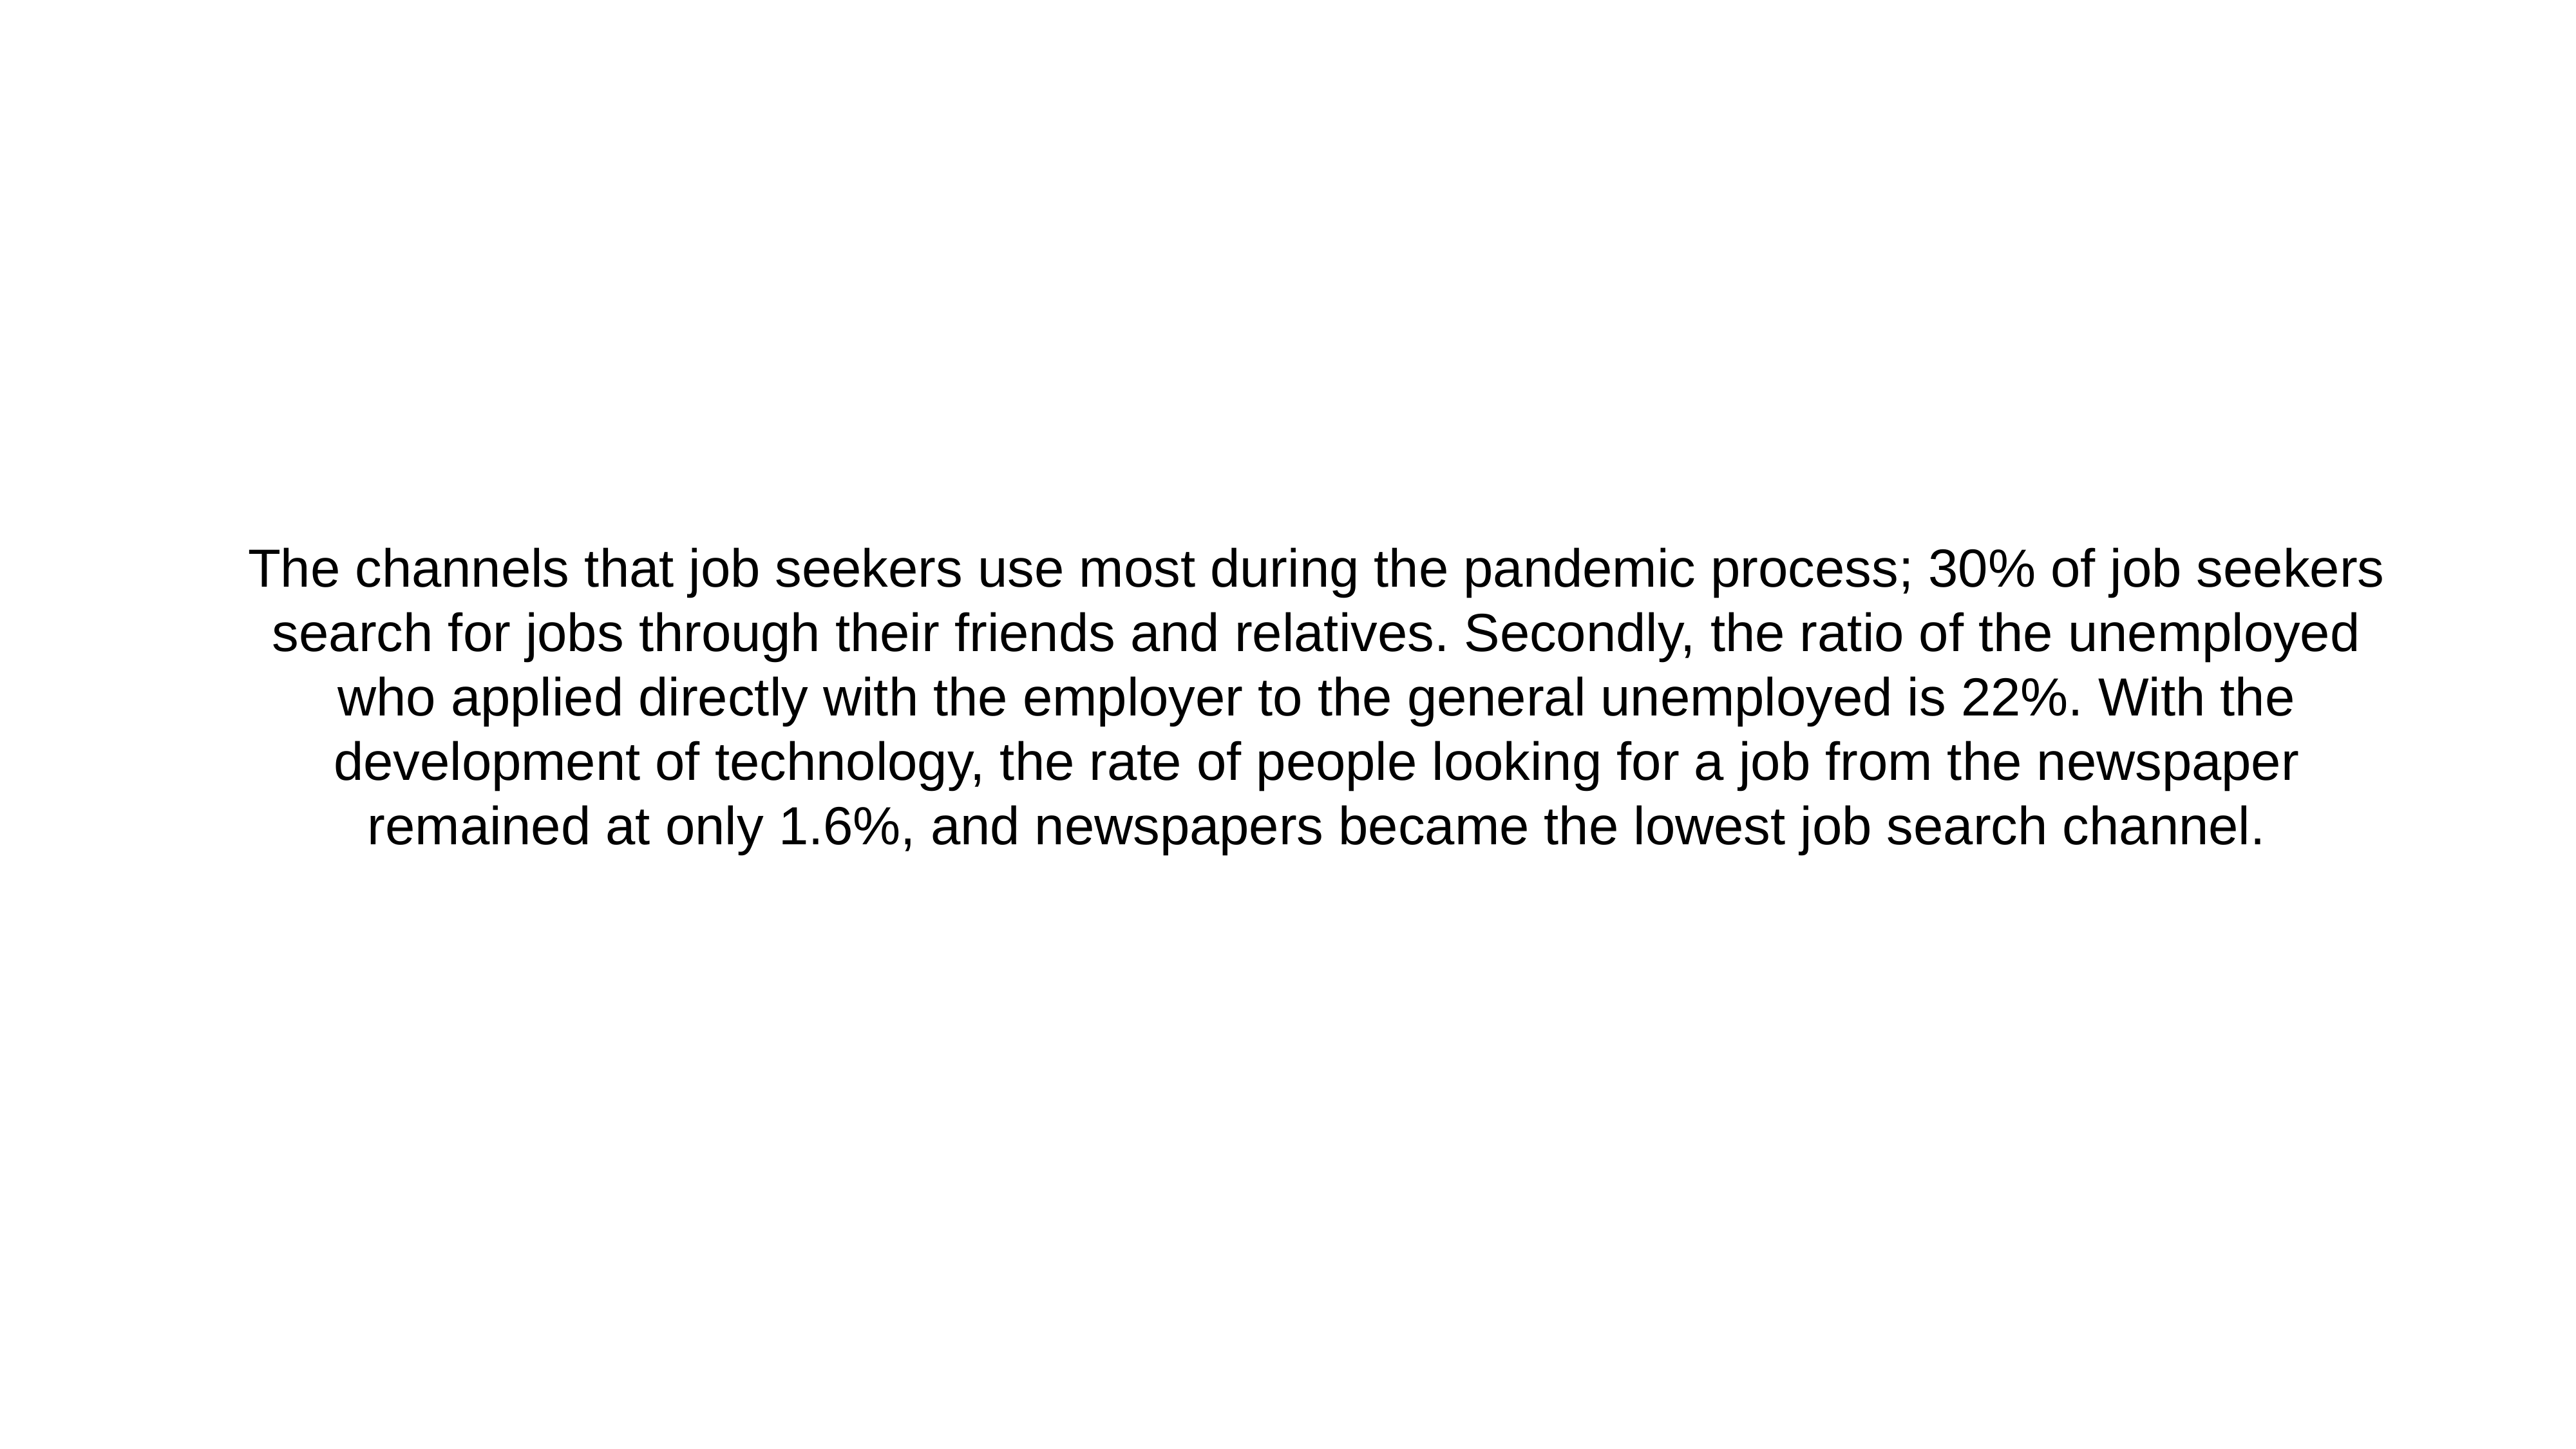

The channels that job seekers use most during the pandemic process; 30% of job seekers search for jobs through their friends and relatives. Secondly, the ratio of the unemployed who applied directly with the employer to the general unemployed is 22%. With the development of technology, the rate of people looking for a job from the newspaper remained at only 1.6%, and newspapers became the lowest job search channel.